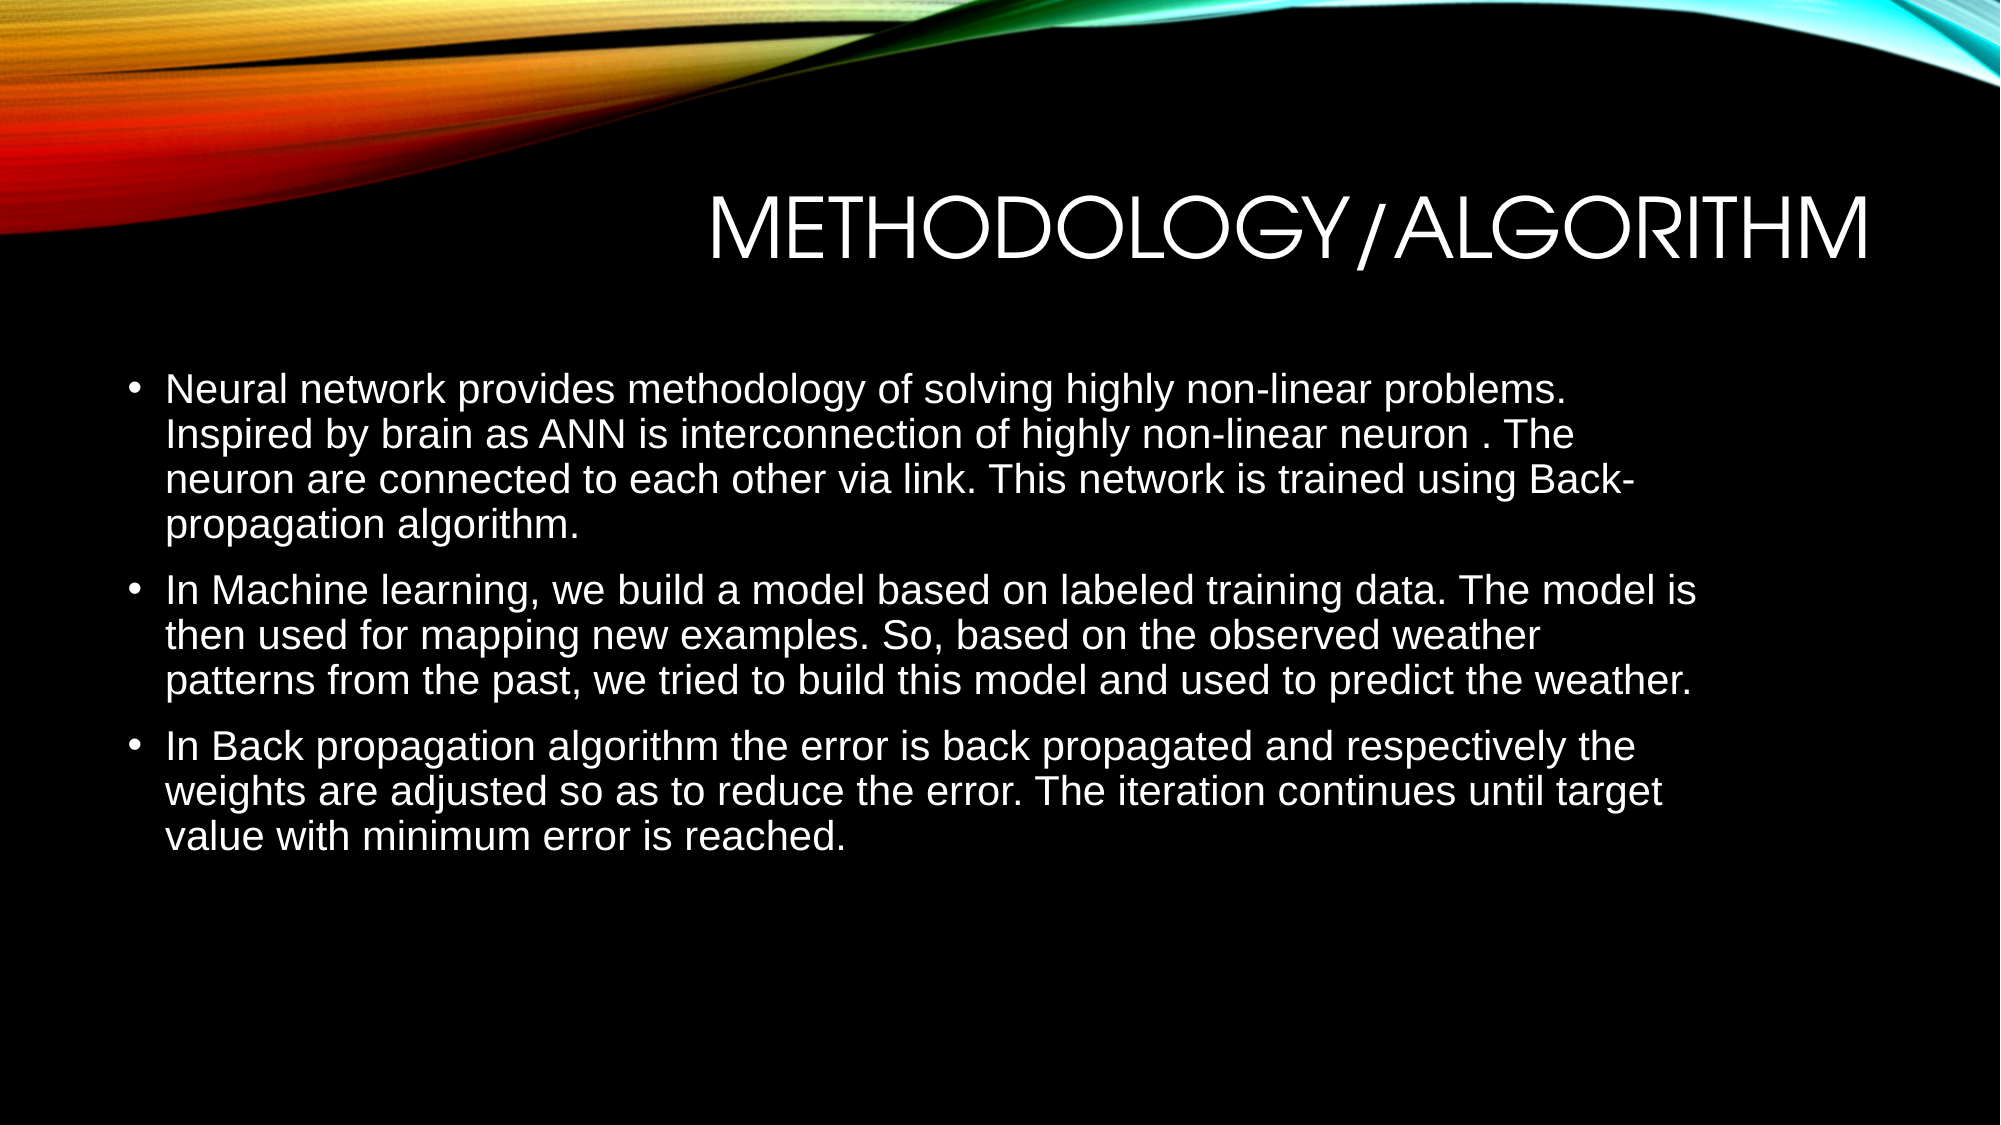

# METHODOLOGY/ALGORITHM
Neural network provides methodology of solving highly non-linear problems. Inspired by brain as ANN is interconnection of highly non-linear neuron . The neuron are connected to each other via link. This network is trained using Back-propagation algorithm.
In Machine learning, we build a model based on labeled training data. The model is then used for mapping new examples. So, based on the observed weather patterns from the past, we tried to build this model and used to predict the weather.
In Back propagation algorithm the error is back propagated and respectively the weights are adjusted so as to reduce the error. The iteration continues until target value with minimum error is reached.